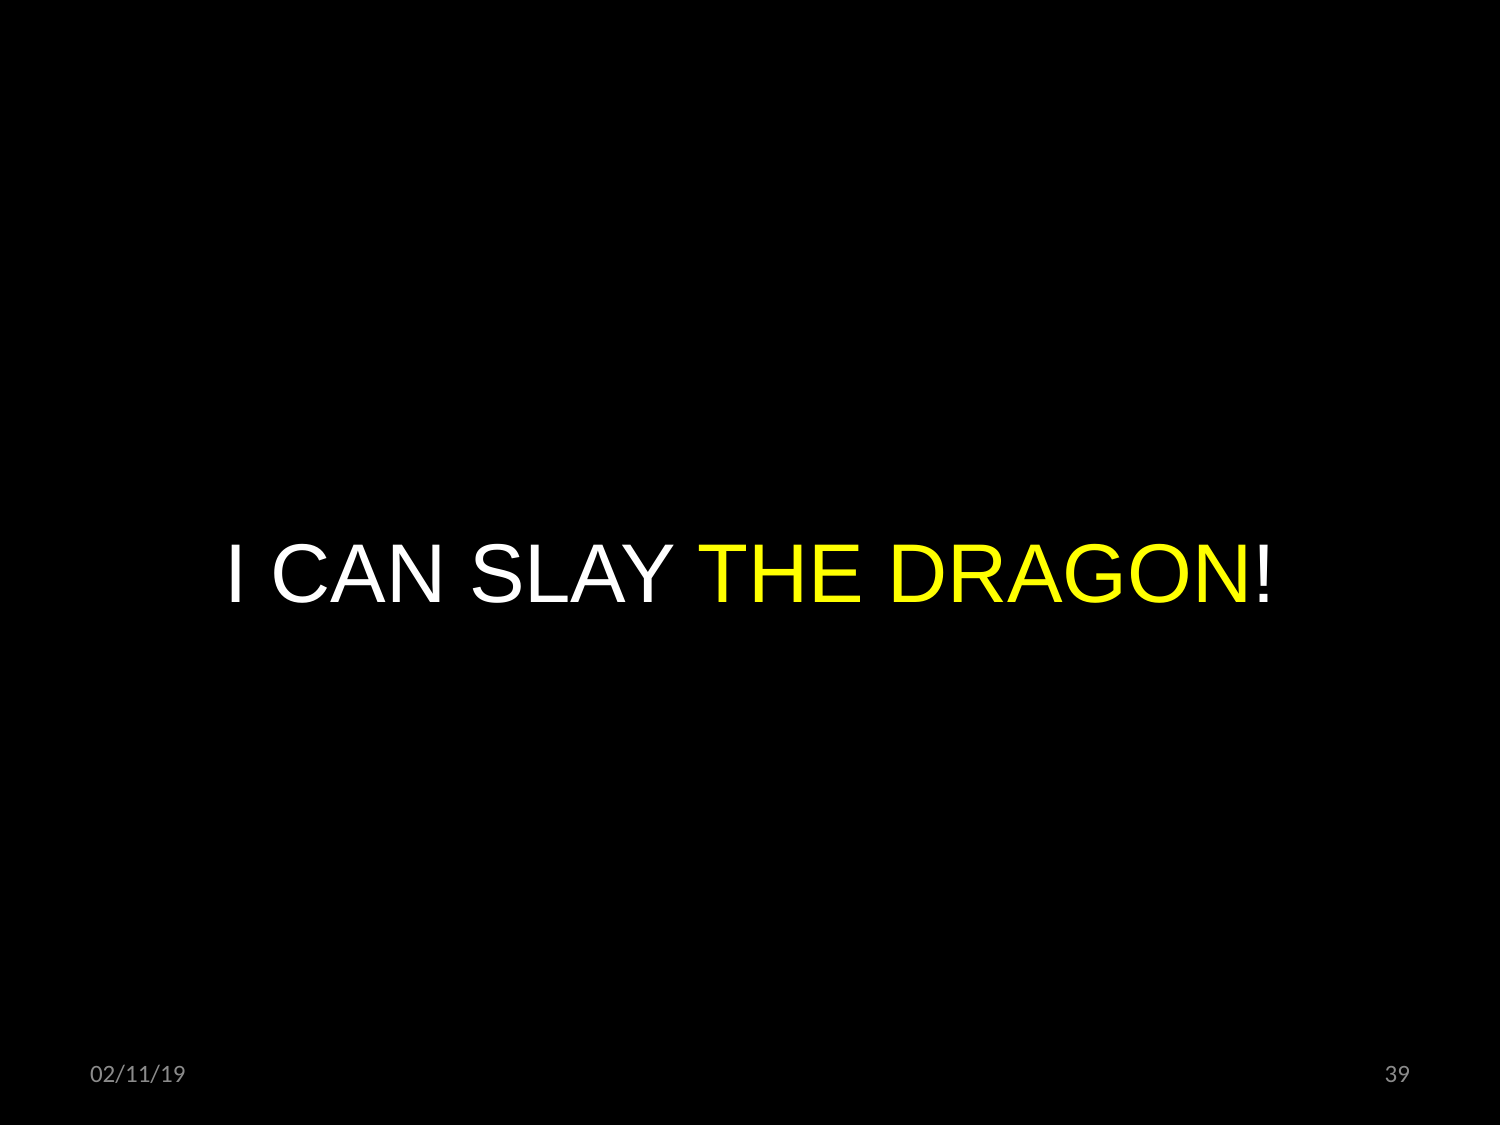

I CAN SLAY THE DRAGON!
02/11/19
39